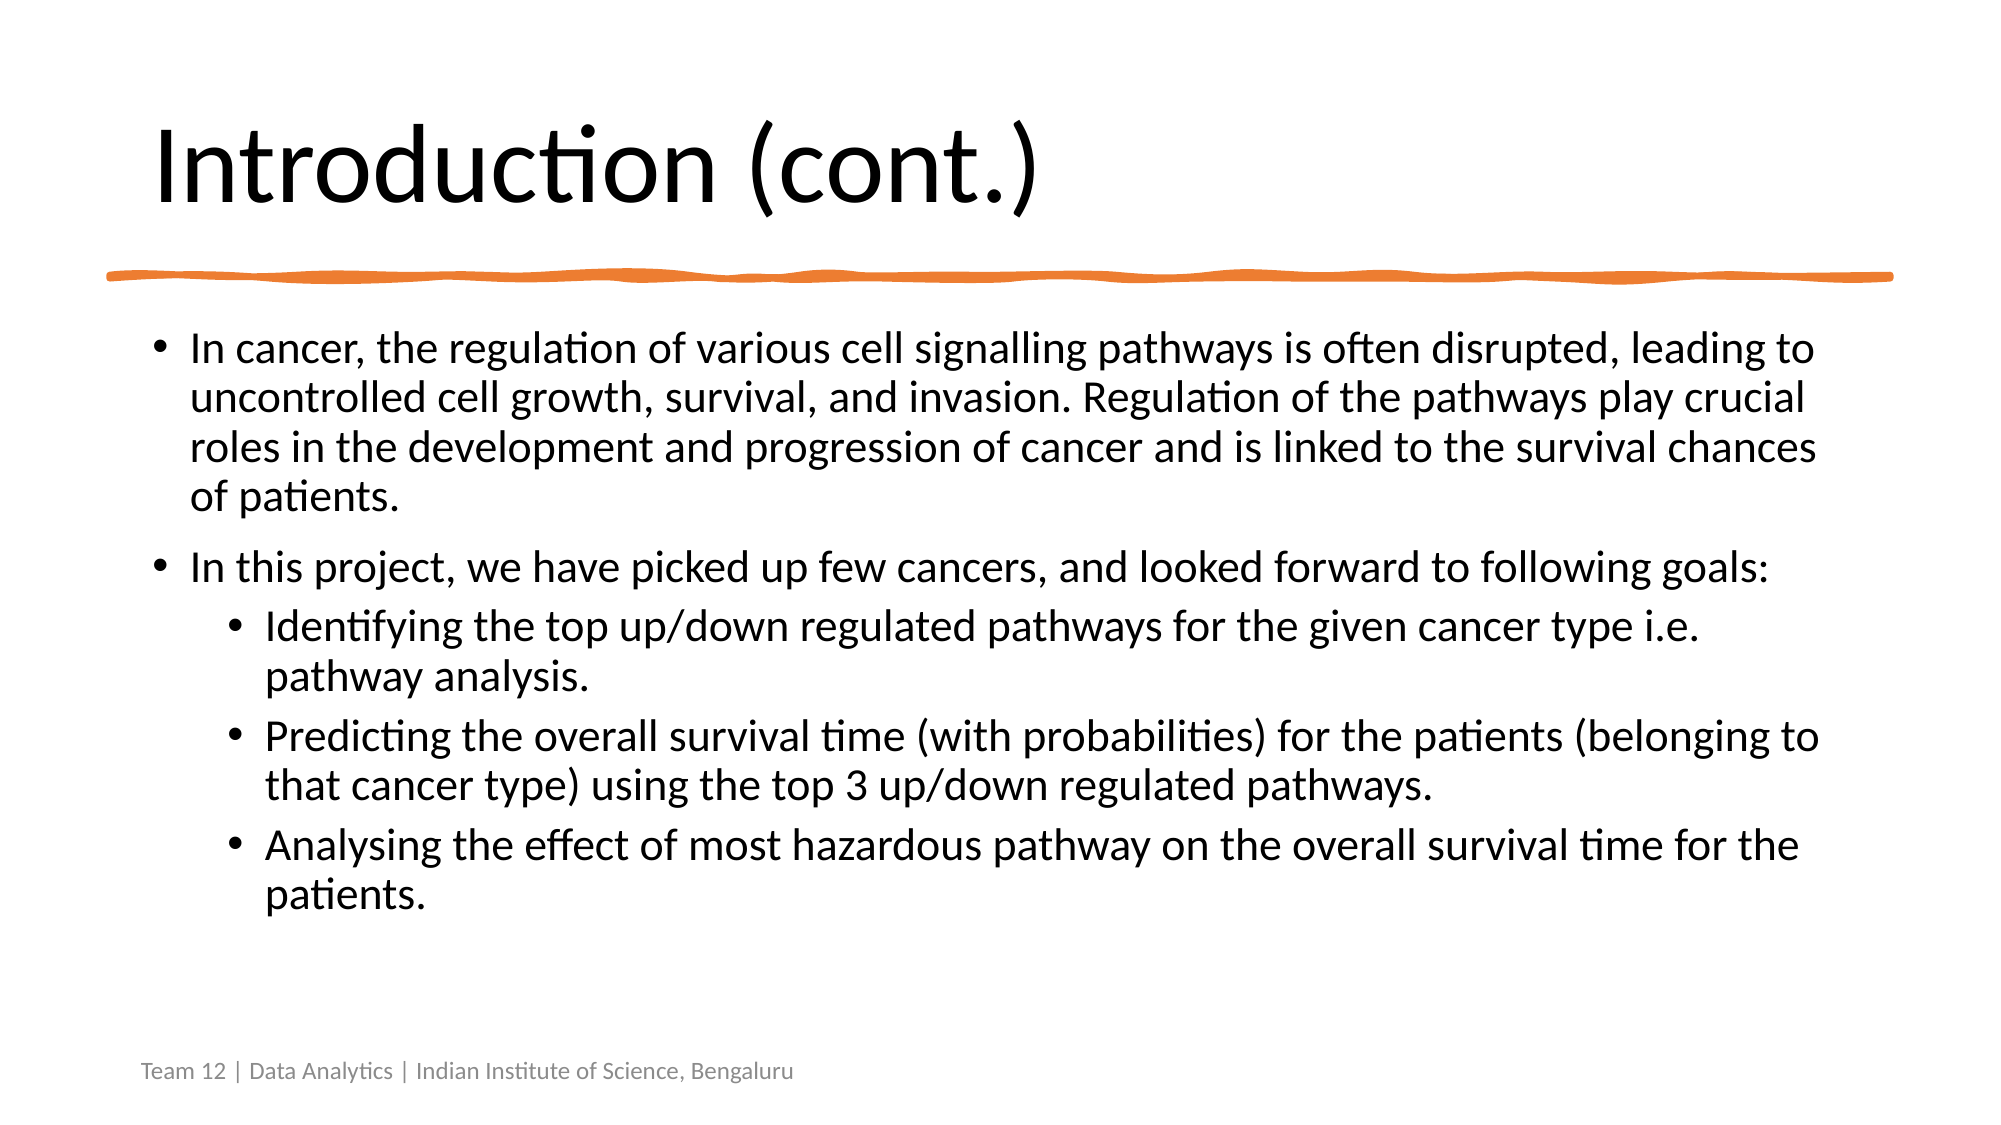

# Introduction (cont.)

In cancer, the regulation of various cell signalling pathways is often disrupted, leading to uncontrolled cell growth, survival, and invasion. Regulation of the pathways play crucial roles in the development and progression of cancer and is linked to the survival chances of patients.
In this project, we have picked up few cancers, and looked forward to following goals:
Identifying the top up/down regulated pathways for the given cancer type i.e. pathway analysis.
Predicting the overall survival time (with probabilities) for the patients (belonging to that cancer type) using the top 3 up/down regulated pathways.
Analysing the effect of most hazardous pathway on the overall survival time for the patients.

Team 12 | Data Analytics | Indian Institute of Science, Bengaluru
4